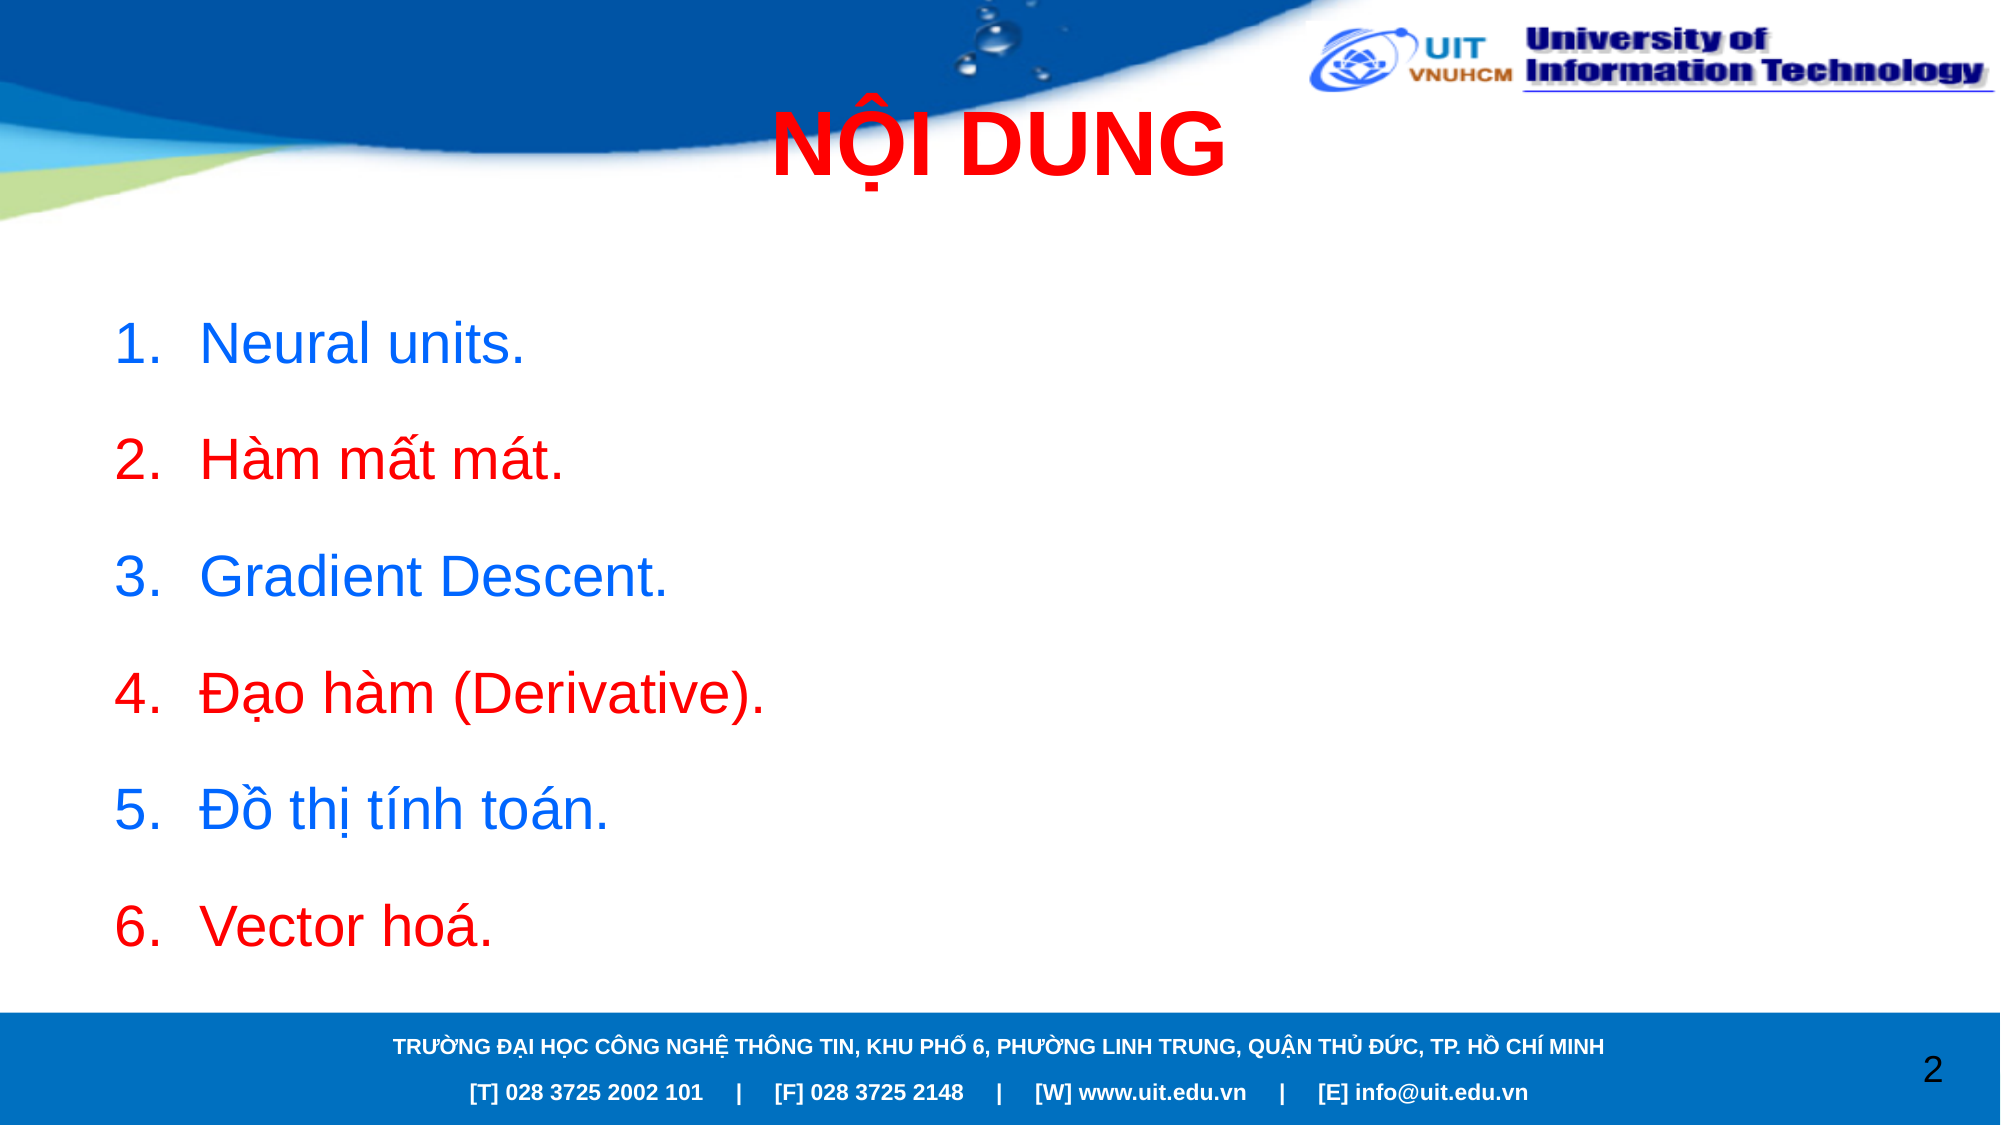

# NỘI DUNG
Neural units.
Hàm mất mát.
Gradient Descent.
Đạo hàm (Derivative).
Đồ thị tính toán.
Vector hoá.